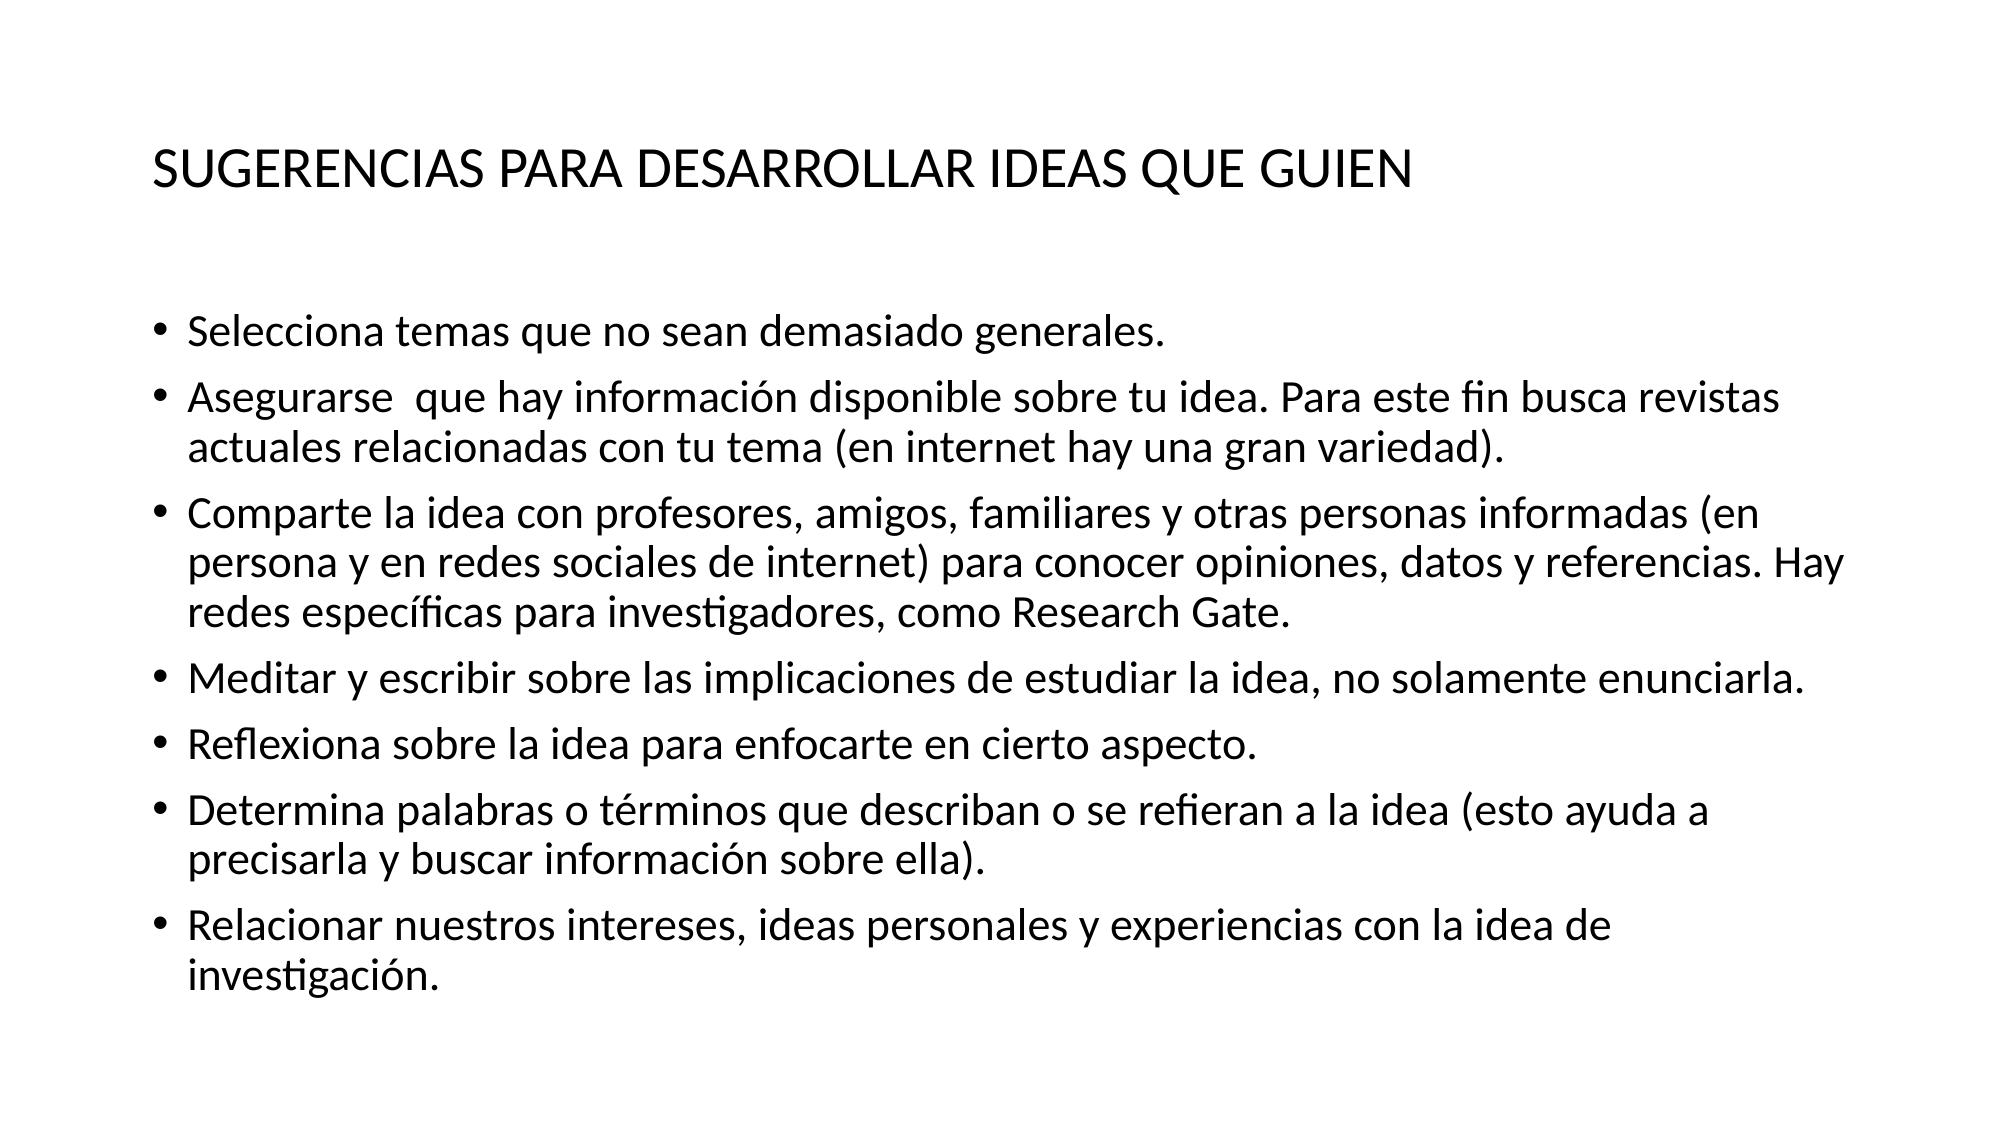

# SUGERENCIAS PARA DESARROLLAR IDEAS QUE GUIEN
Selecciona temas que no sean demasiado generales.
Asegurarse  que hay información disponible sobre tu idea. Para este fin busca revistas actuales relacionadas con tu tema (en internet hay una gran variedad).
Comparte la idea con profesores, amigos, familiares y otras personas informadas (en persona y en redes sociales de internet) para conocer opiniones, datos y referencias. Hay redes específicas para investigadores, como Research Gate.
Meditar y escribir sobre las implicaciones de estudiar la idea, no solamente enunciarla.
Reflexiona sobre la idea para enfocarte en cierto aspecto.
Determina palabras o términos que describan o se refieran a la idea (esto ayuda a precisarla y buscar información sobre ella).
Relacionar nuestros intereses, ideas personales y experiencias con la idea de investigación.